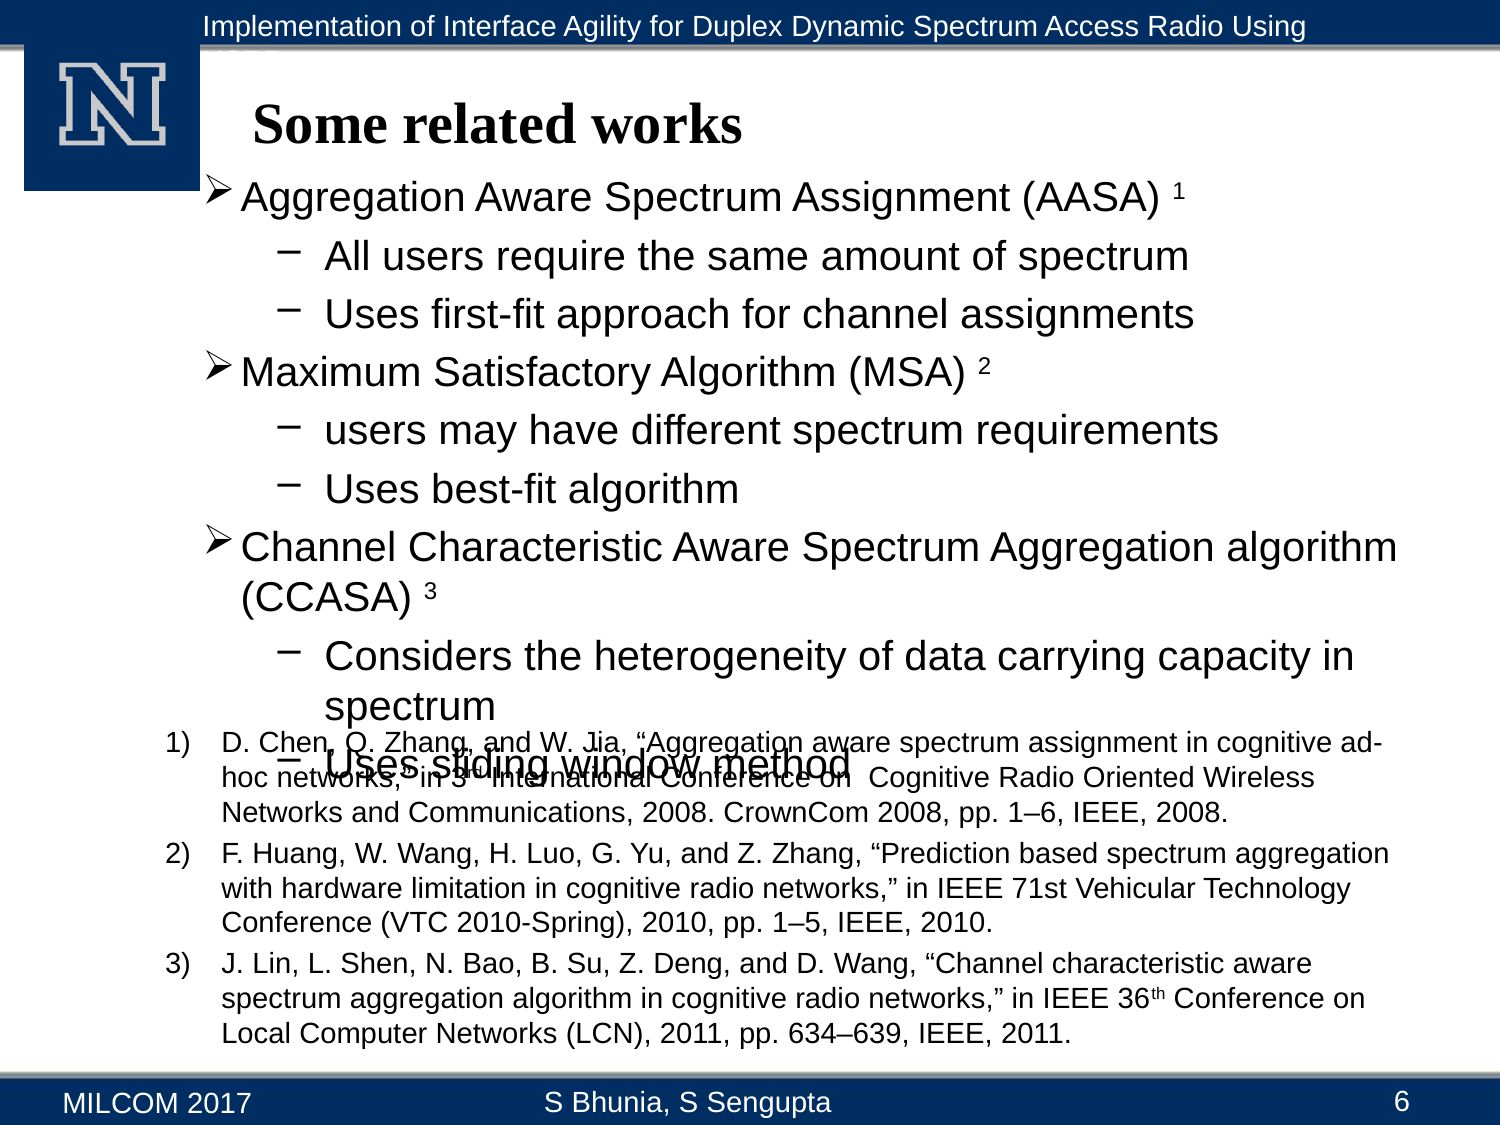

# Some related works
Aggregation Aware Spectrum Assignment (AASA) 1
All users require the same amount of spectrum
Uses first-fit approach for channel assignments
Maximum Satisfactory Algorithm (MSA) 2
users may have different spectrum requirements
Uses best-fit algorithm
Channel Characteristic Aware Spectrum Aggregation algorithm (CCASA) 3
Considers the heterogeneity of data carrying capacity in spectrum
Uses sliding window method

D. Chen, Q. Zhang, and W. Jia, “Aggregation aware spectrum assignment in cognitive ad-hoc networks,” in 3rd International Conference on  Cognitive Radio Oriented Wireless Networks and Communications, 2008. CrownCom 2008, pp. 1–6, IEEE, 2008.
F. Huang, W. Wang, H. Luo, G. Yu, and Z. Zhang, “Prediction based spectrum aggregation with hardware limitation in cognitive radio networks,” in IEEE 71st Vehicular Technology Conference (VTC 2010-Spring), 2010, pp. 1–5, IEEE, 2010.
J. Lin, L. Shen, N. Bao, B. Su, Z. Deng, and D. Wang, “Channel characteristic aware spectrum aggregation algorithm in cognitive radio networks,” in IEEE 36th Conference on Local Computer Networks (LCN), 2011, pp. 634–639, IEEE, 2011.

6